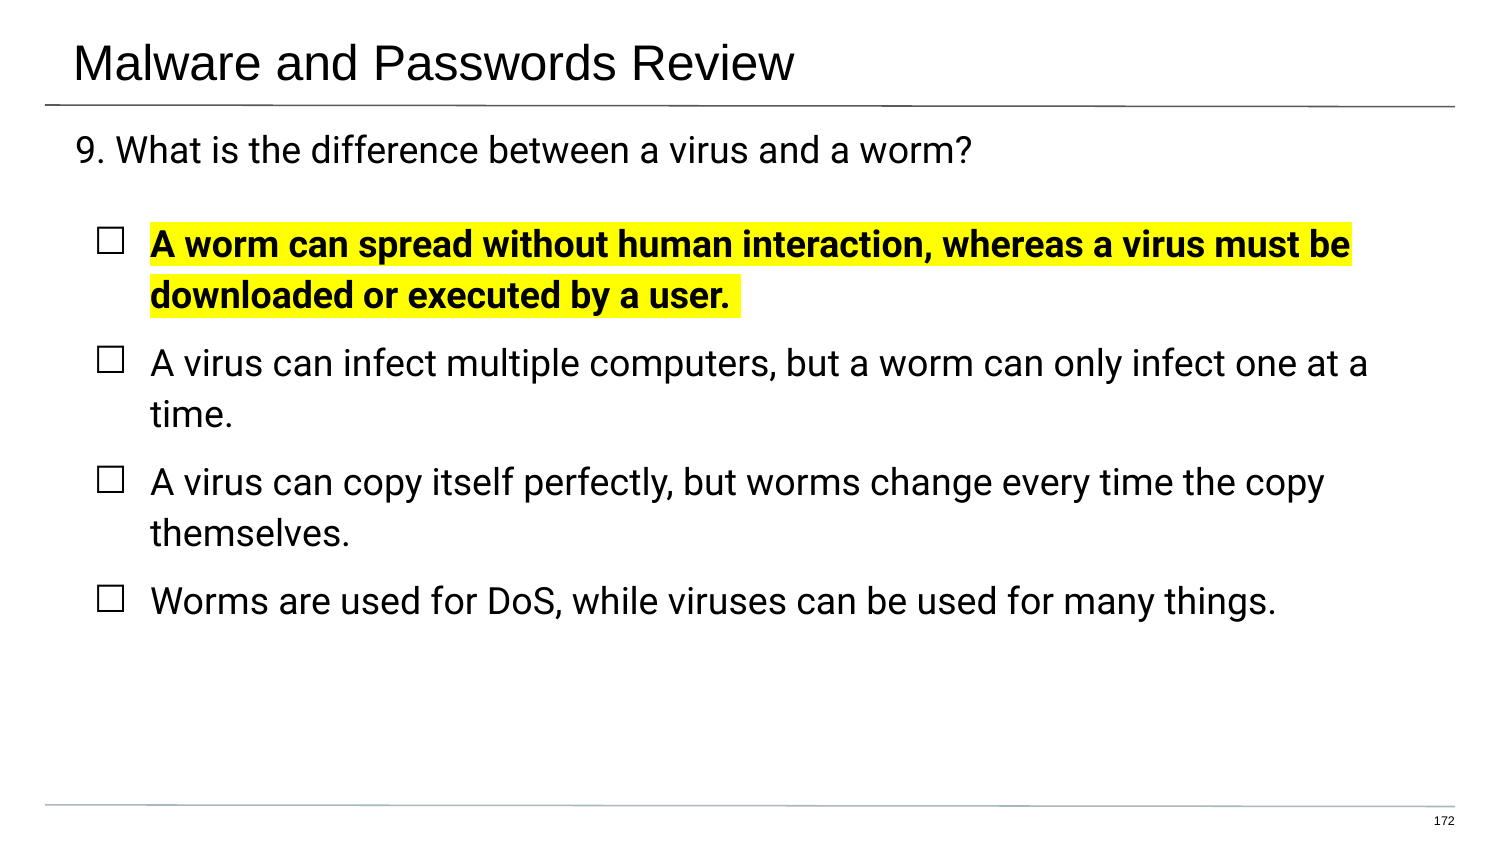

# Malware and Passwords Review
9. What is the difference between a virus and a worm?

A worm can spread without human interaction, whereas a virus must be downloaded or executed by a user.
A virus can infect multiple computers, but a worm can only infect one at a time.
A virus can copy itself perfectly, but worms change every time the copy themselves.
Worms are used for DoS, while viruses can be used for many things.

172